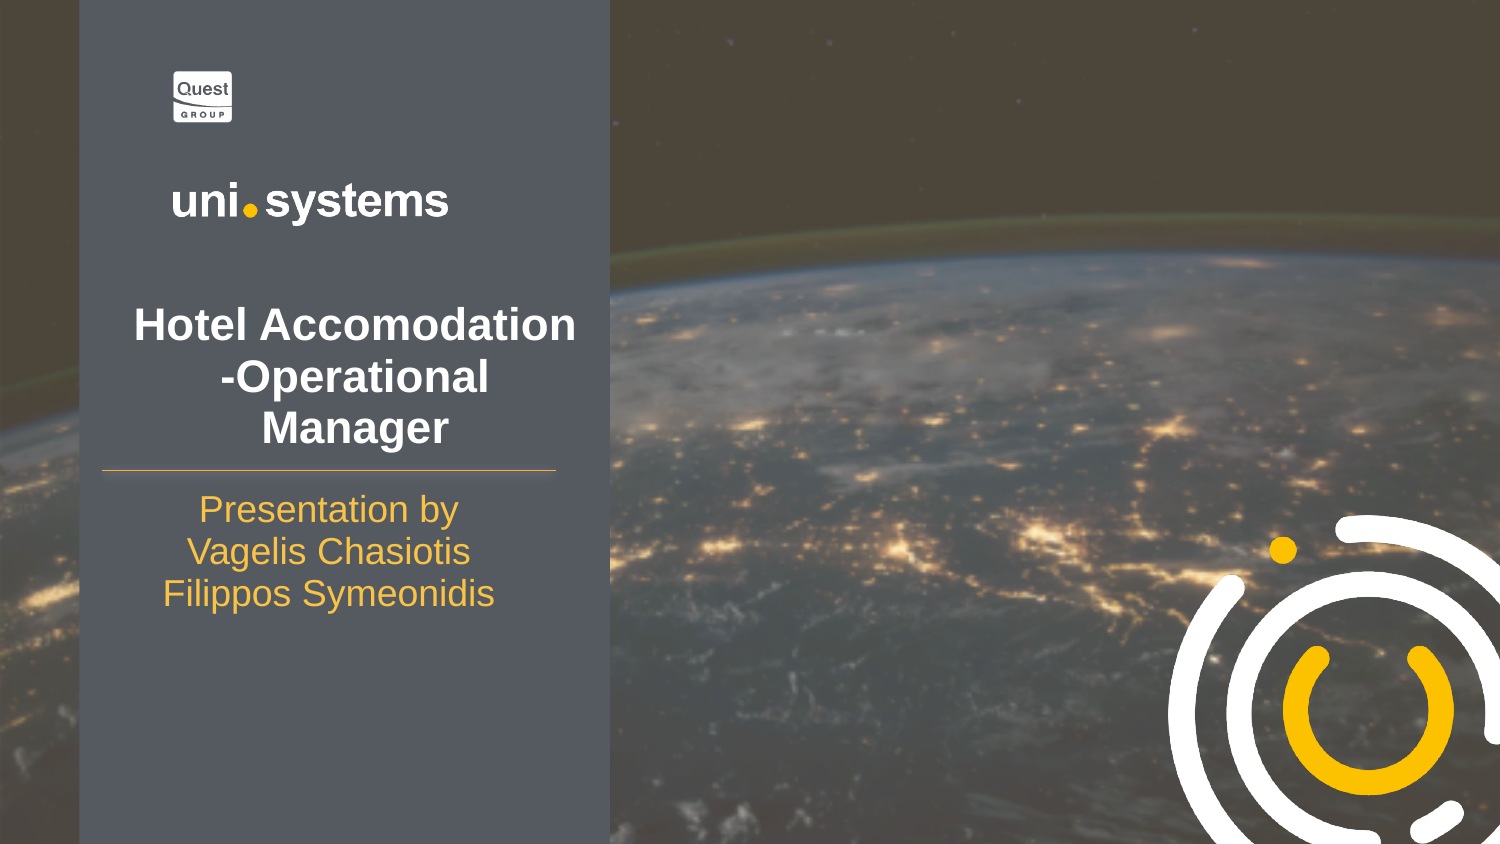

Hotel Accomodation -Operational Manager
Presentation by
Vagelis Chasiotis
Filippos Symeonidis